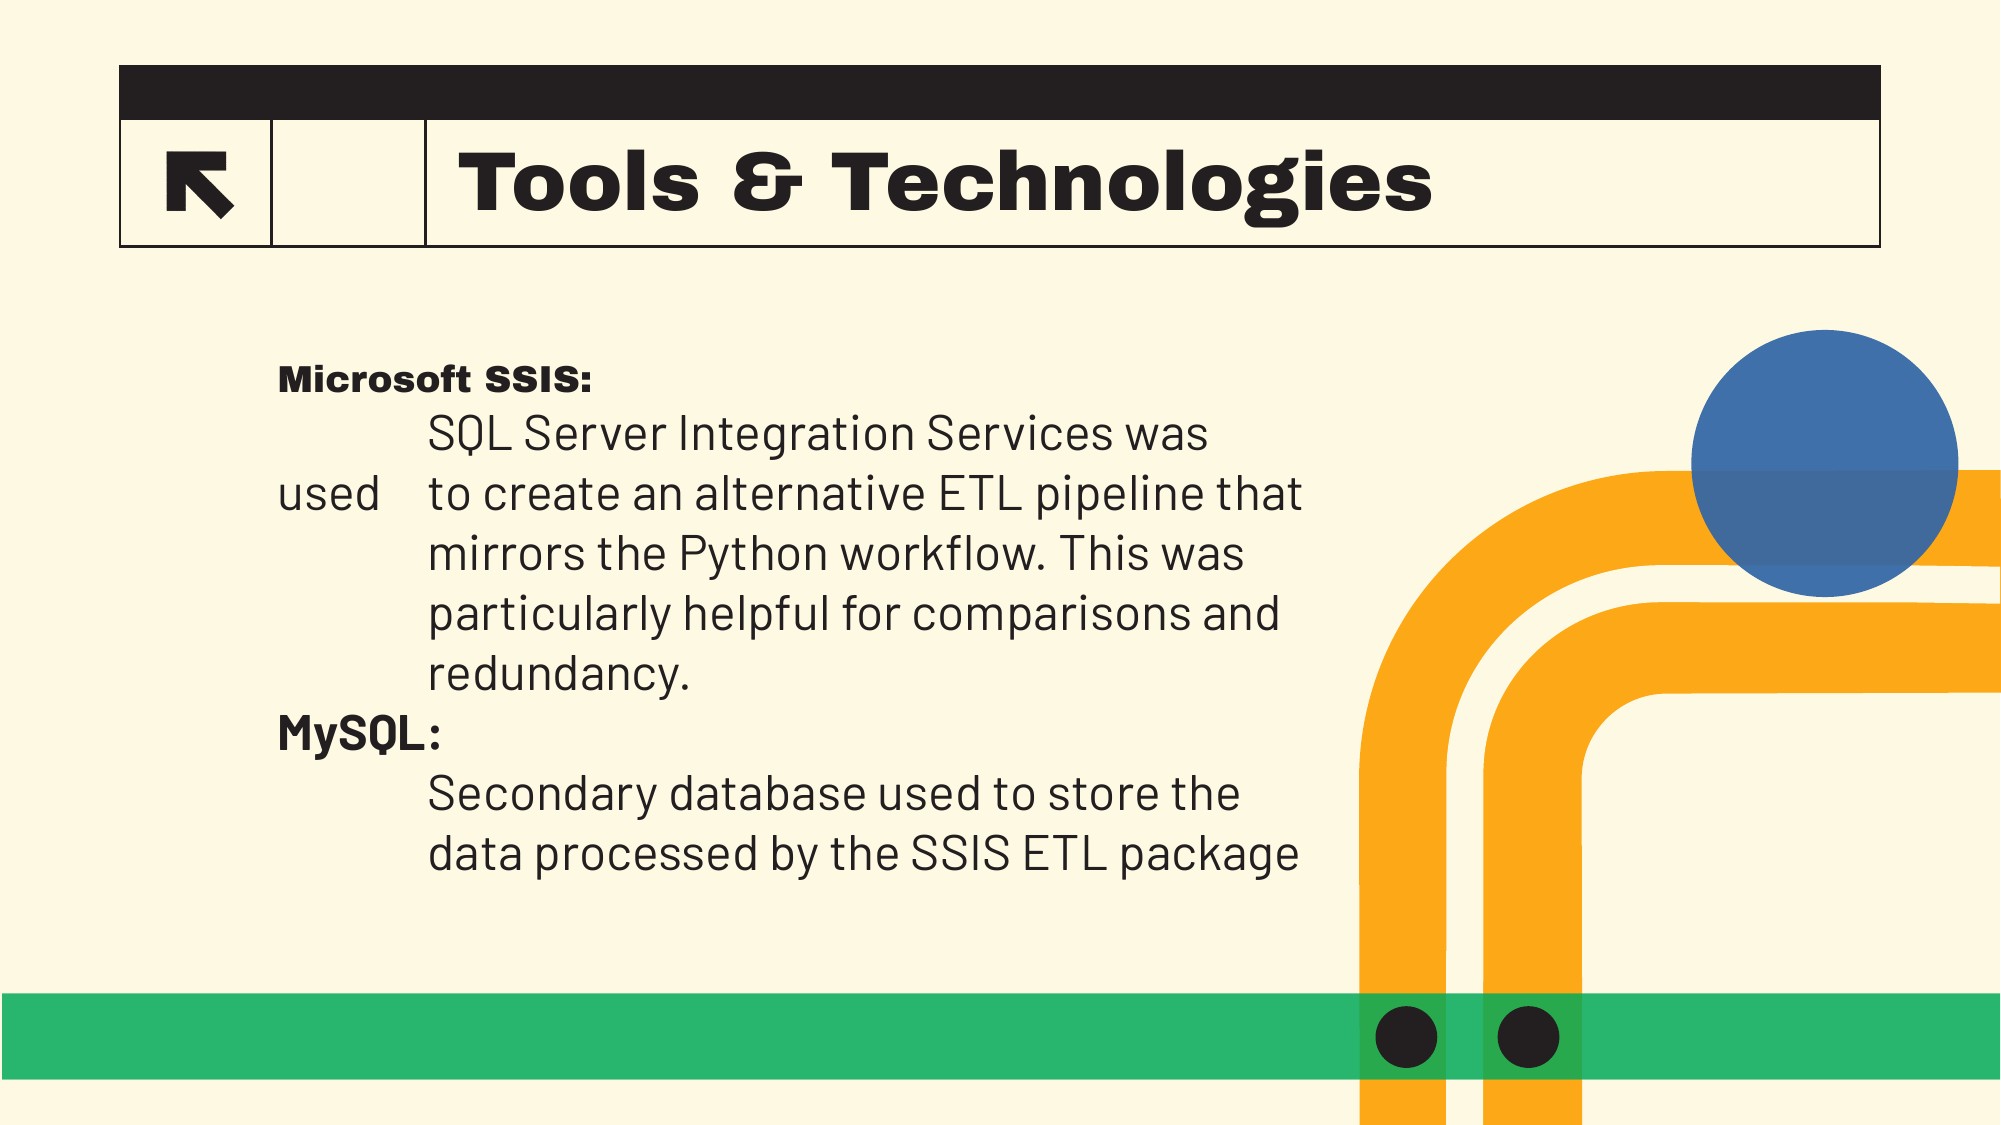

# Tools & Technologies
Microsoft SSIS:
	SQL Server Integration Services was used 	to create an alternative ETL pipeline that 	mirrors the Python workflow. This was 	particularly helpful for comparisons and 	redundancy.
MySQL:
	Secondary database used to store the 	data processed by the SSIS ETL package